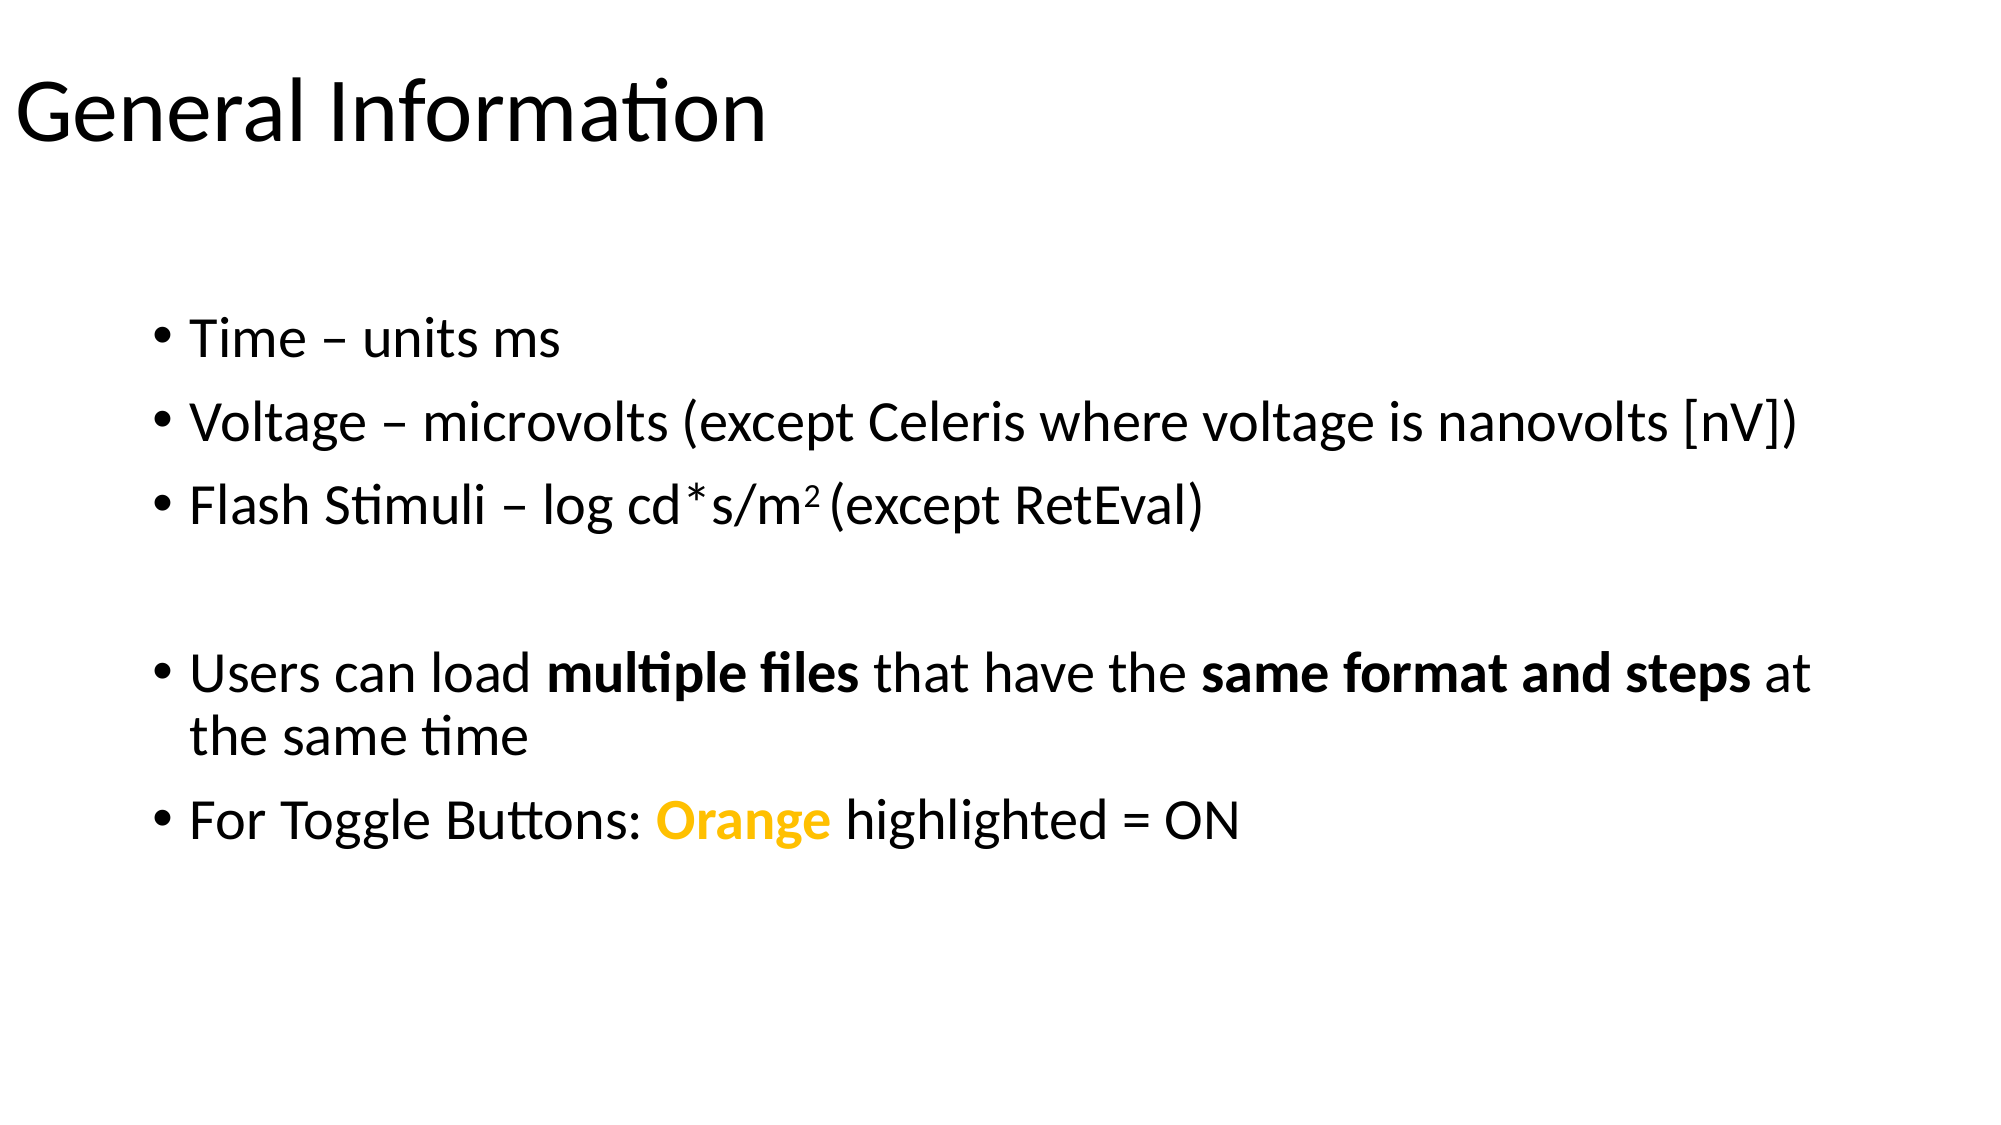

# General Information
Time – units ms
Voltage – microvolts (except Celeris where voltage is nanovolts [nV])
Flash Stimuli – log cd*s/m2 (except RetEval)

Users can load multiple files that have the same format and steps at the same time
For Toggle Buttons: Orange highlighted = ON